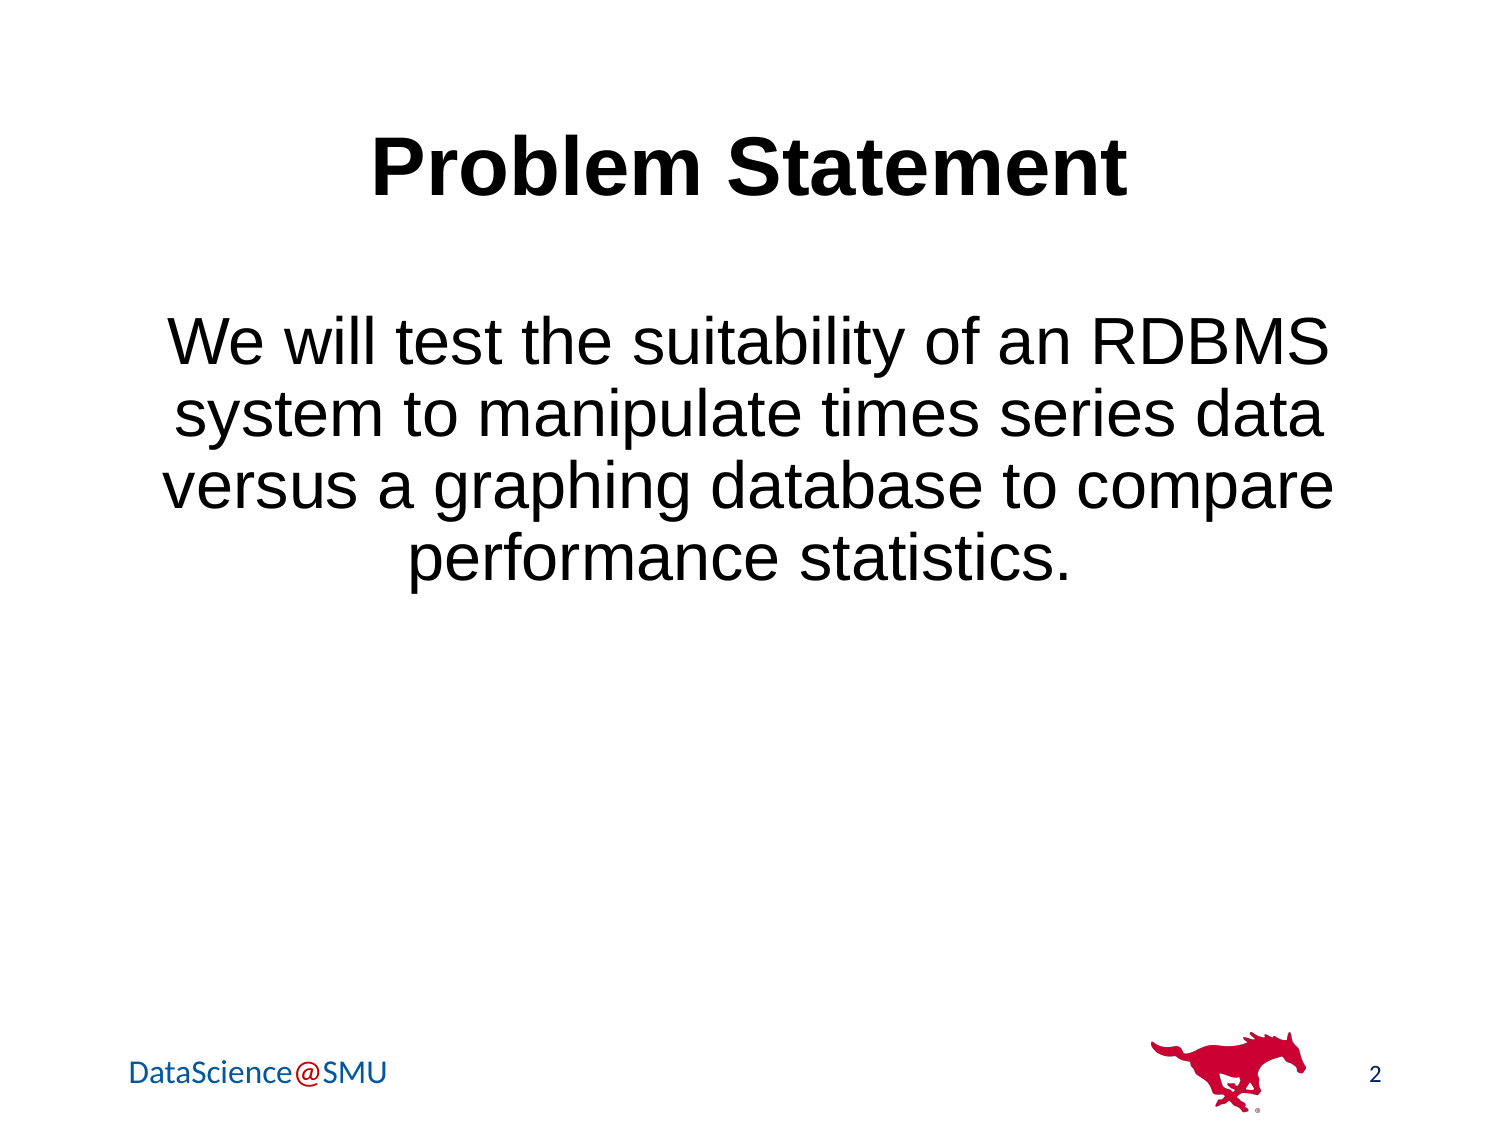

# Problem Statement
We will test the suitability of an RDBMS system to manipulate times series data versus a graphing database to compare performance statistics.
2